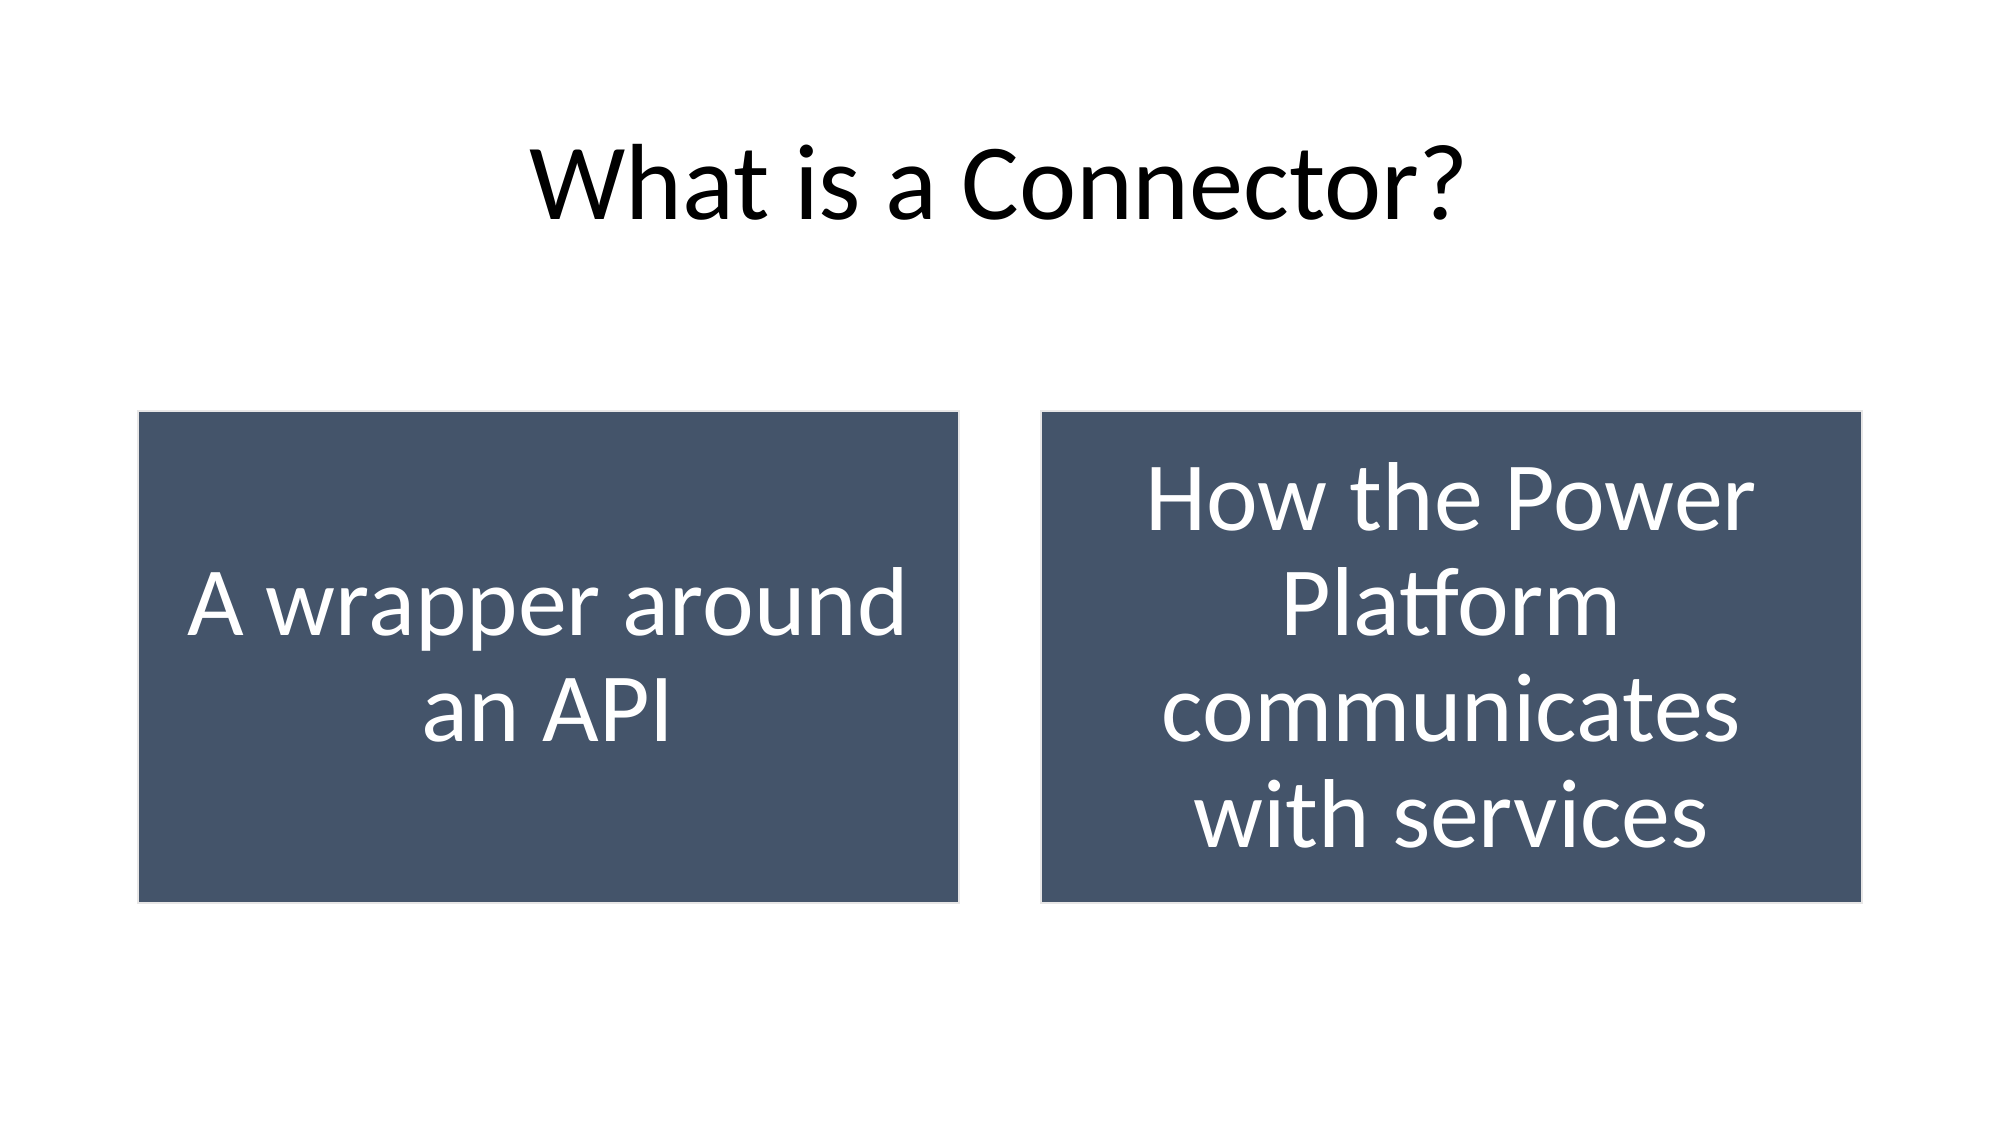

# What is a Connector?
A wrapper around an API
How the Power Platform communicates with services